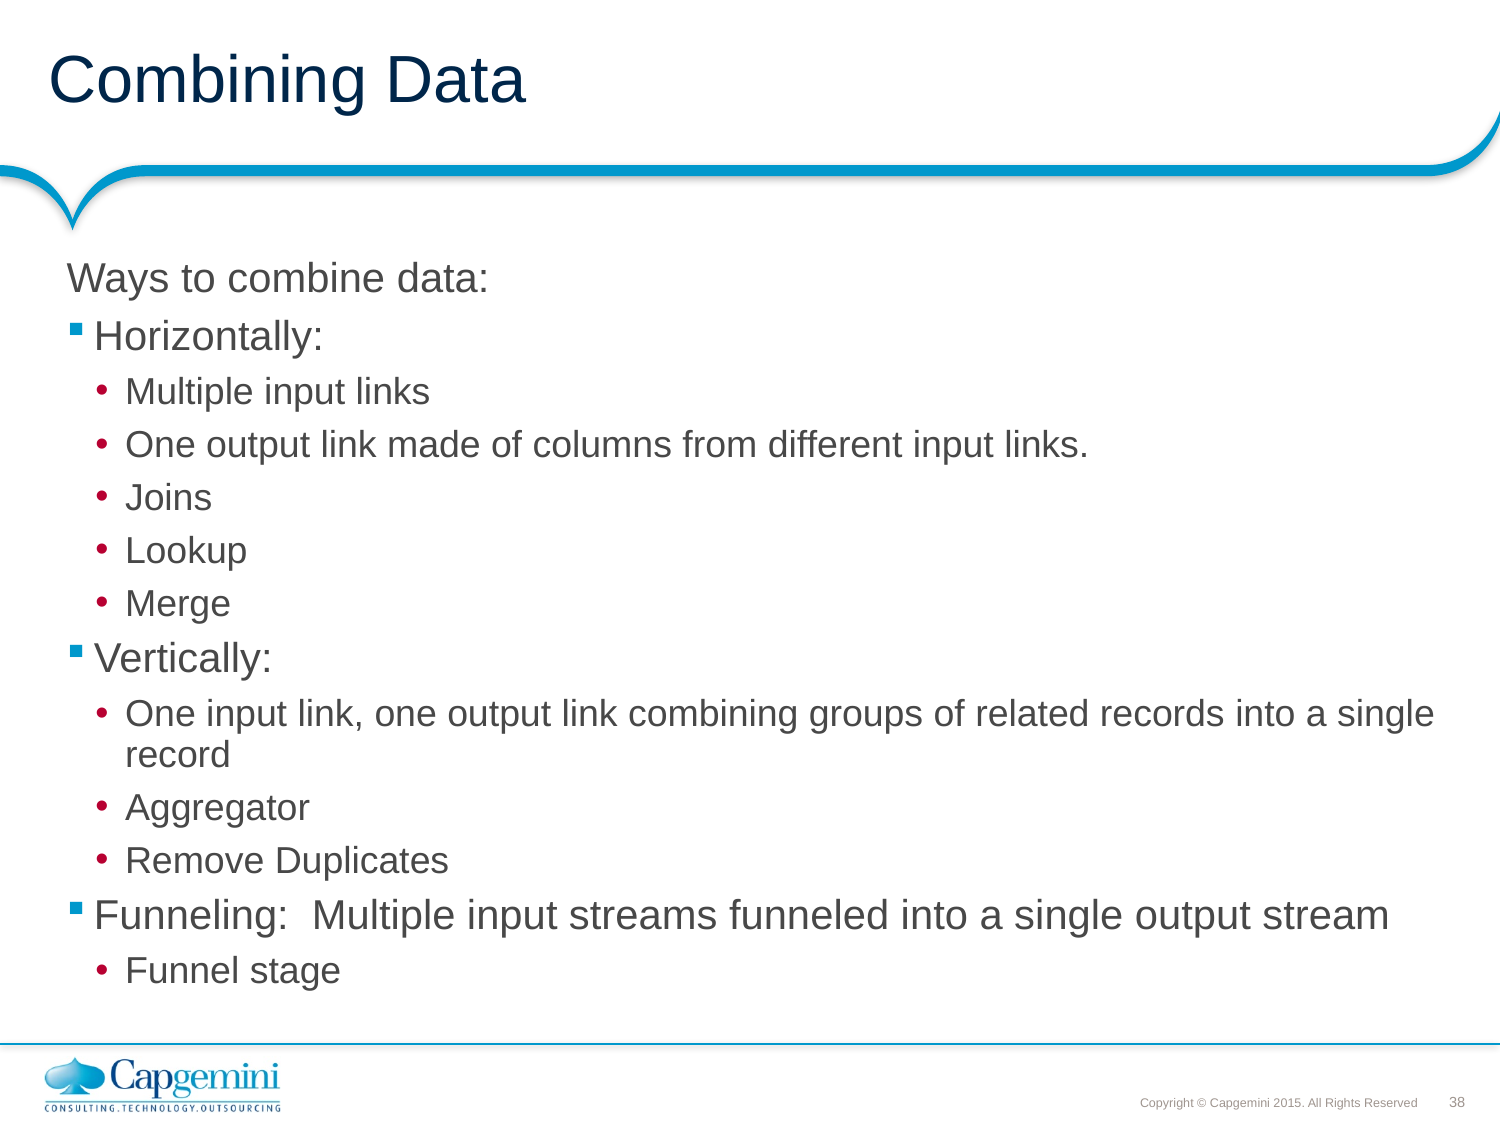

# Combining Data
Ways to combine data:
Horizontally:
Multiple input links
One output link made of columns from different input links.
Joins
Lookup
Merge
Vertically:
One input link, one output link combining groups of related records into a single record
Aggregator
Remove Duplicates
Funneling:  Multiple input streams funneled into a single output stream
Funnel stage